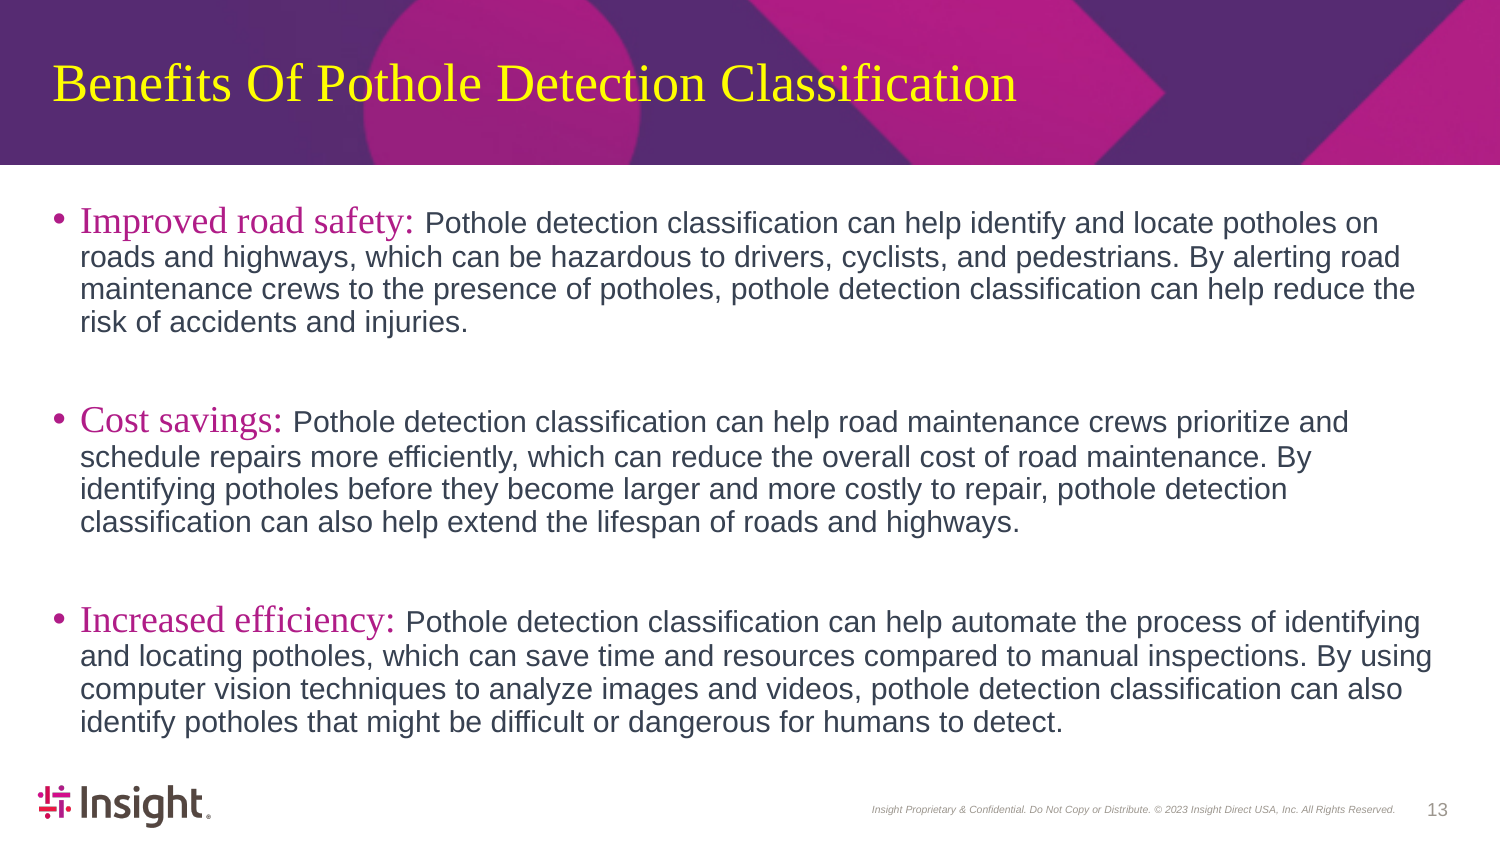

# Benefits Of Pothole Detection Classification
Improved road safety: Pothole detection classification can help identify and locate potholes on roads and highways, which can be hazardous to drivers, cyclists, and pedestrians. By alerting road maintenance crews to the presence of potholes, pothole detection classification can help reduce the risk of accidents and injuries.

Cost savings: Pothole detection classification can help road maintenance crews prioritize and schedule repairs more efficiently, which can reduce the overall cost of road maintenance. By identifying potholes before they become larger and more costly to repair, pothole detection classification can also help extend the lifespan of roads and highways.

Increased efficiency: Pothole detection classification can help automate the process of identifying and locating potholes, which can save time and resources compared to manual inspections. By using computer vision techniques to analyze images and videos, pothole detection classification can also identify potholes that might be difficult or dangerous for humans to detect.